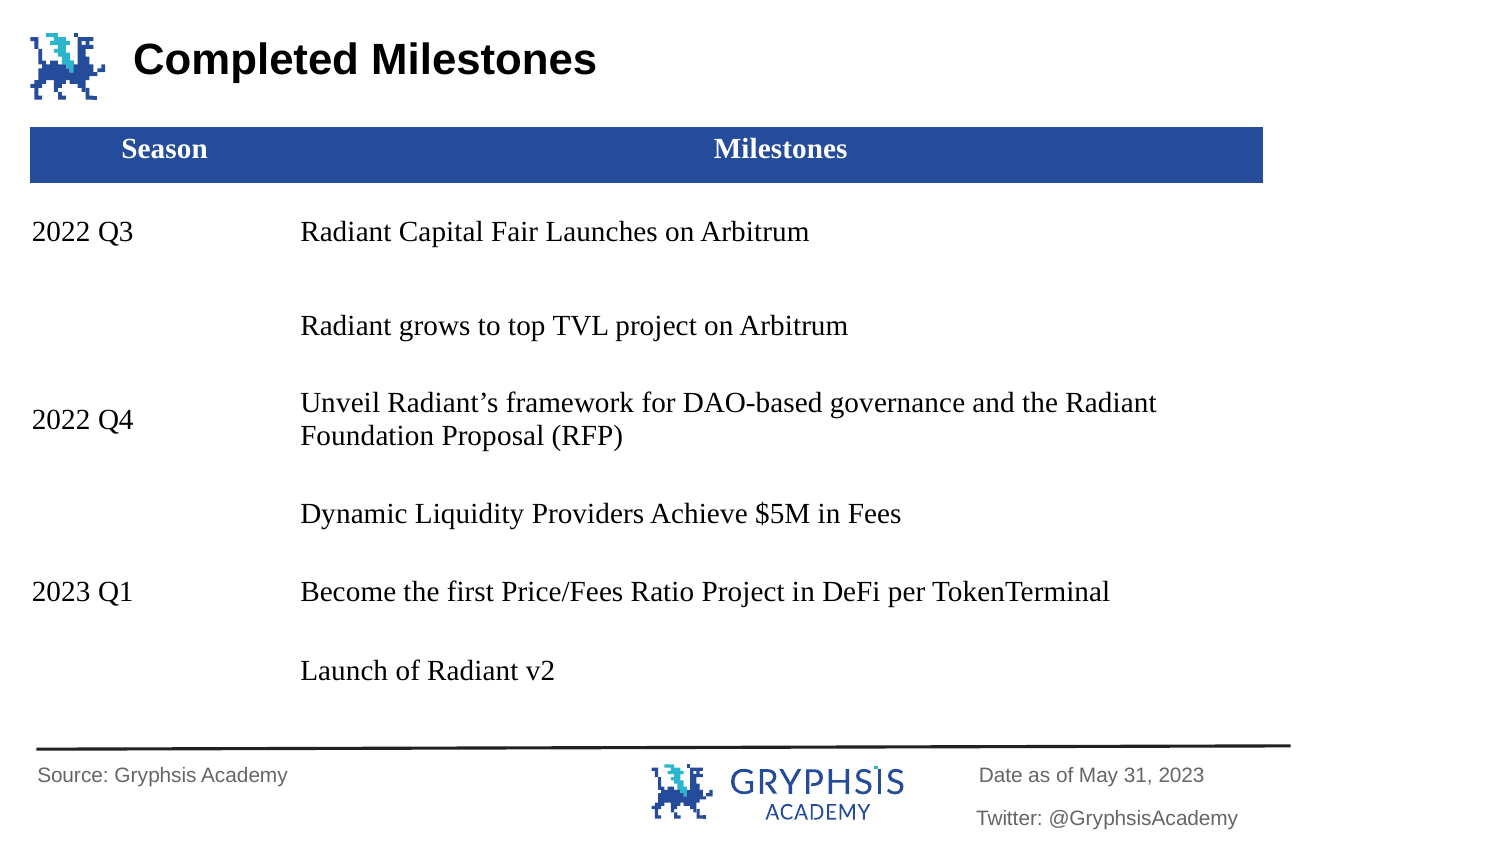

Completed Milestones

| Season | Milestones |
| --- | --- |
| 2022 Q3 | Radiant Capital Fair Launches on Arbitrum |
|  | Radiant grows to top TVL project on Arbitrum |
| 2022 Q4 | Unveil Radiant’s framework for DAO-based governance and the Radiant Foundation Proposal (RFP) |
|  | Dynamic Liquidity Providers Achieve $5M in Fees |
| 2023 Q1 | Become the first Price/Fees Ratio Project in DeFi per TokenTerminal |
|  | Launch of Radiant v2 |
Source: Gryphsis Academy
Date as of May 31, 2023

Twitter: @GryphsisAcademy